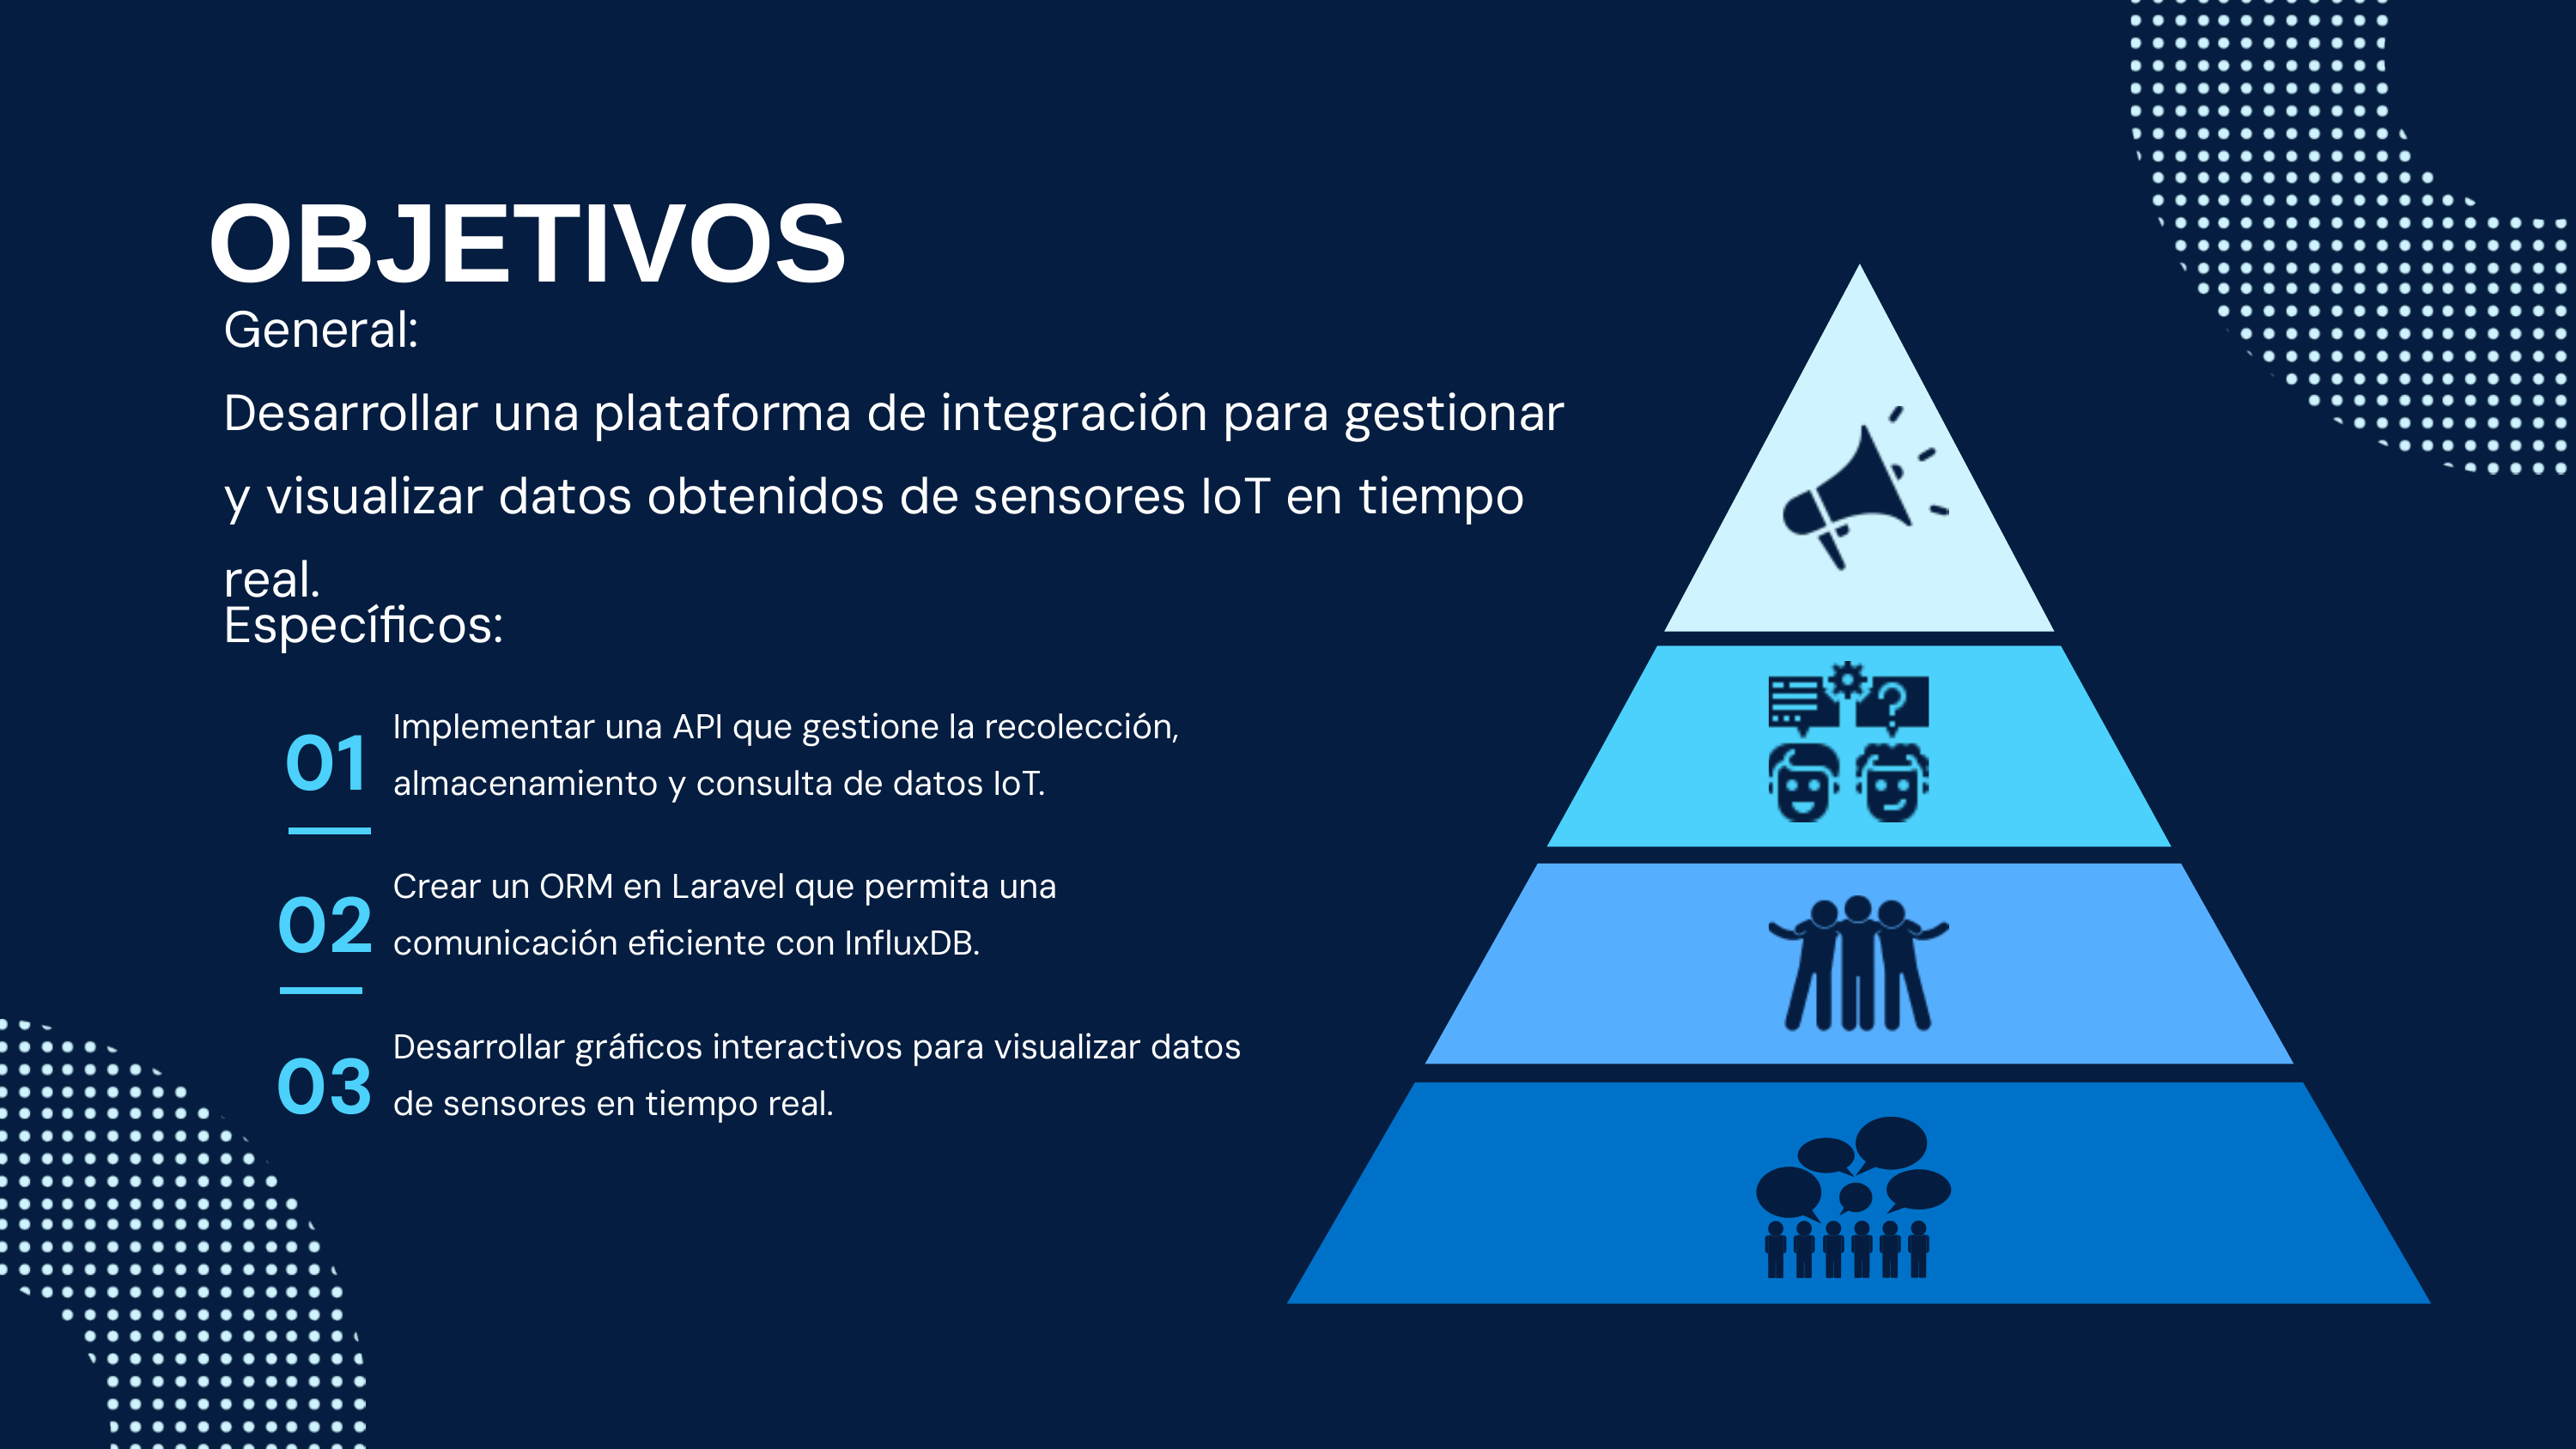

OBJETIVOS

General:
Desarrollar una plataforma de integración para gestionar y visualizar datos obtenidos de sensores IoT en tiempo real.

Específicos:

01
Implementar una API que gestione la recolección, almacenamiento y consulta de datos IoT.
02
Crear un ORM en Laravel que permita una comunicación eficiente con InfluxDB.

03
Desarrollar gráficos interactivos para visualizar datos de sensores en tiempo real.